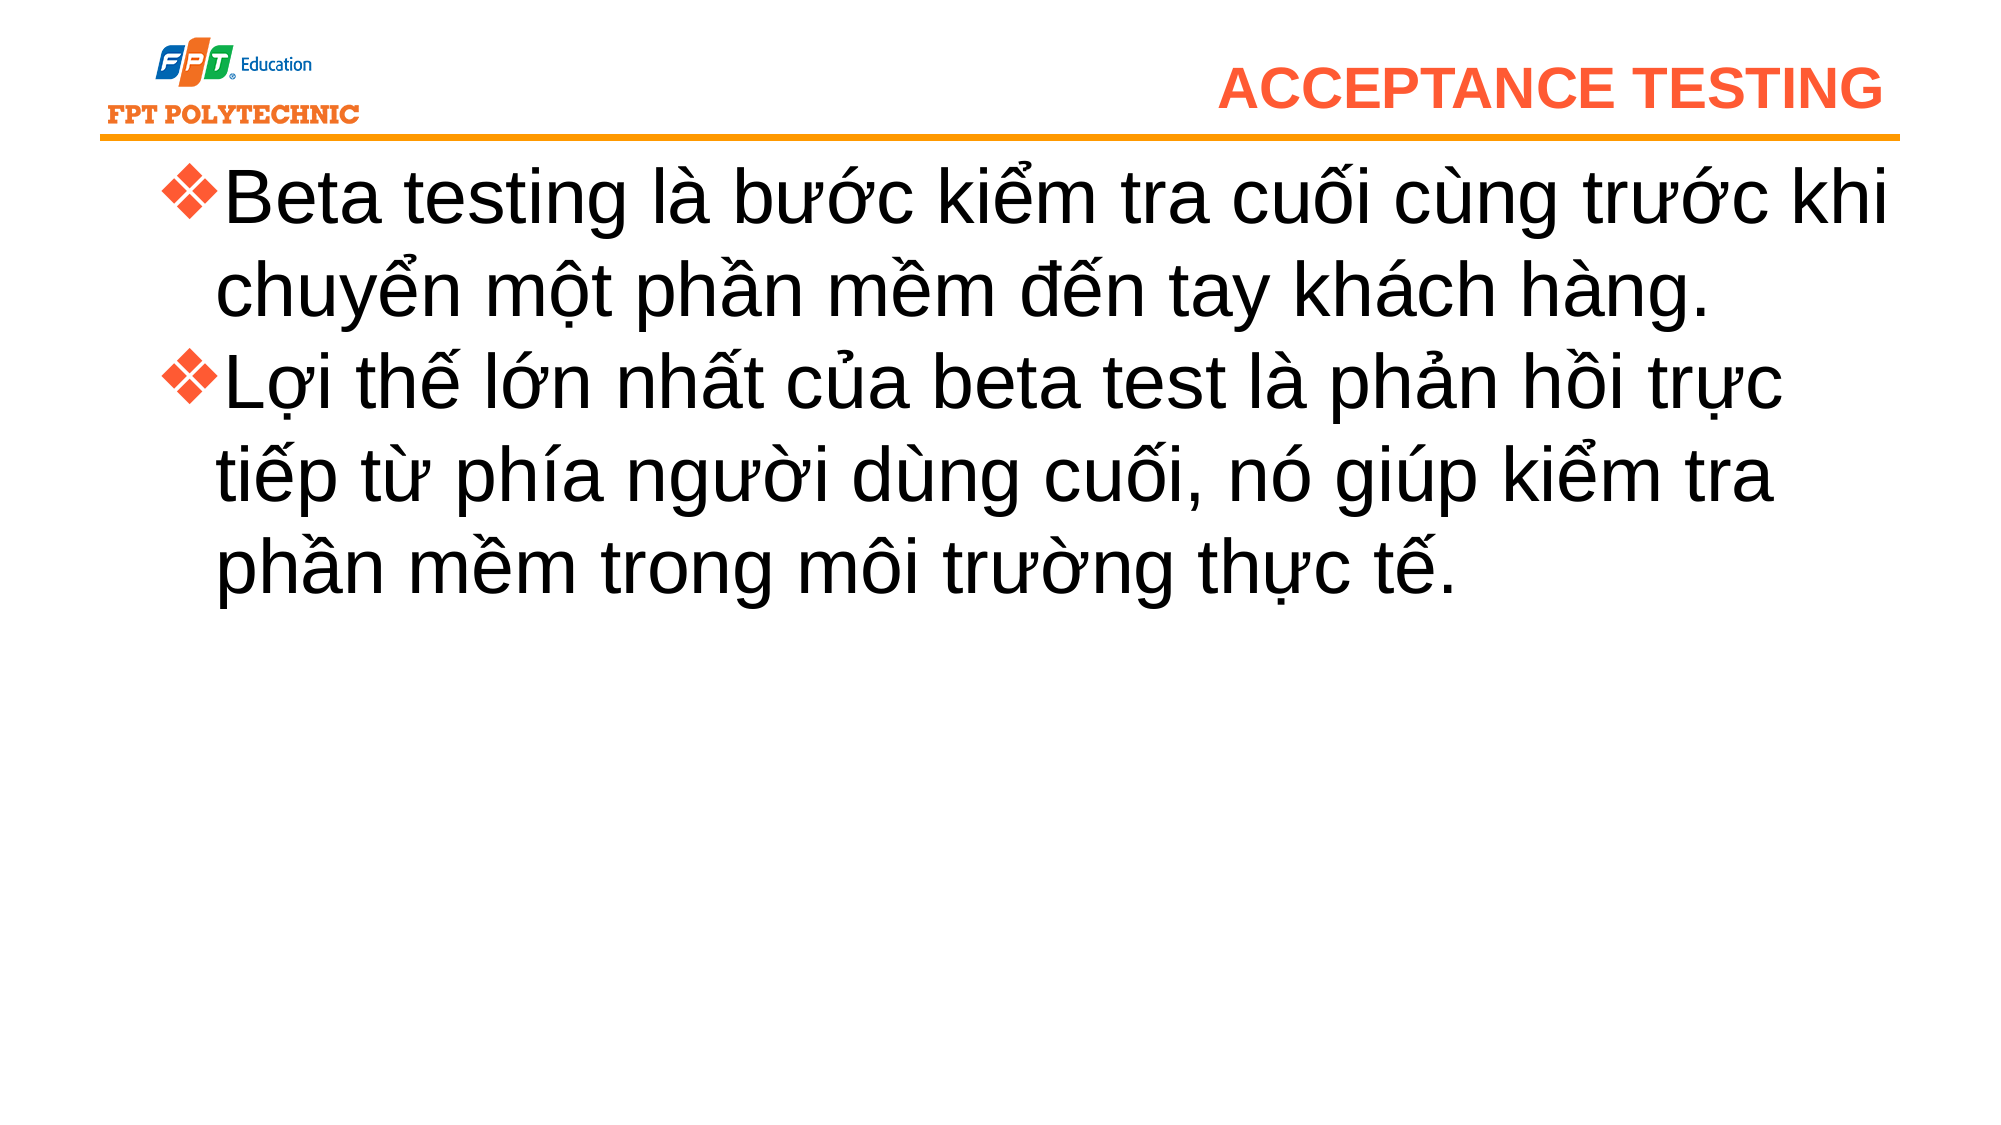

# acceptance testing
Beta testing là bước kiểm tra cuối cùng trước khi chuyển một phần mềm đến tay khách hàng.
Lợi thế lớn nhất của beta test là phản hồi trực tiếp từ phía người dùng cuối, nó giúp kiểm tra phần mềm trong môi trường thực tế.